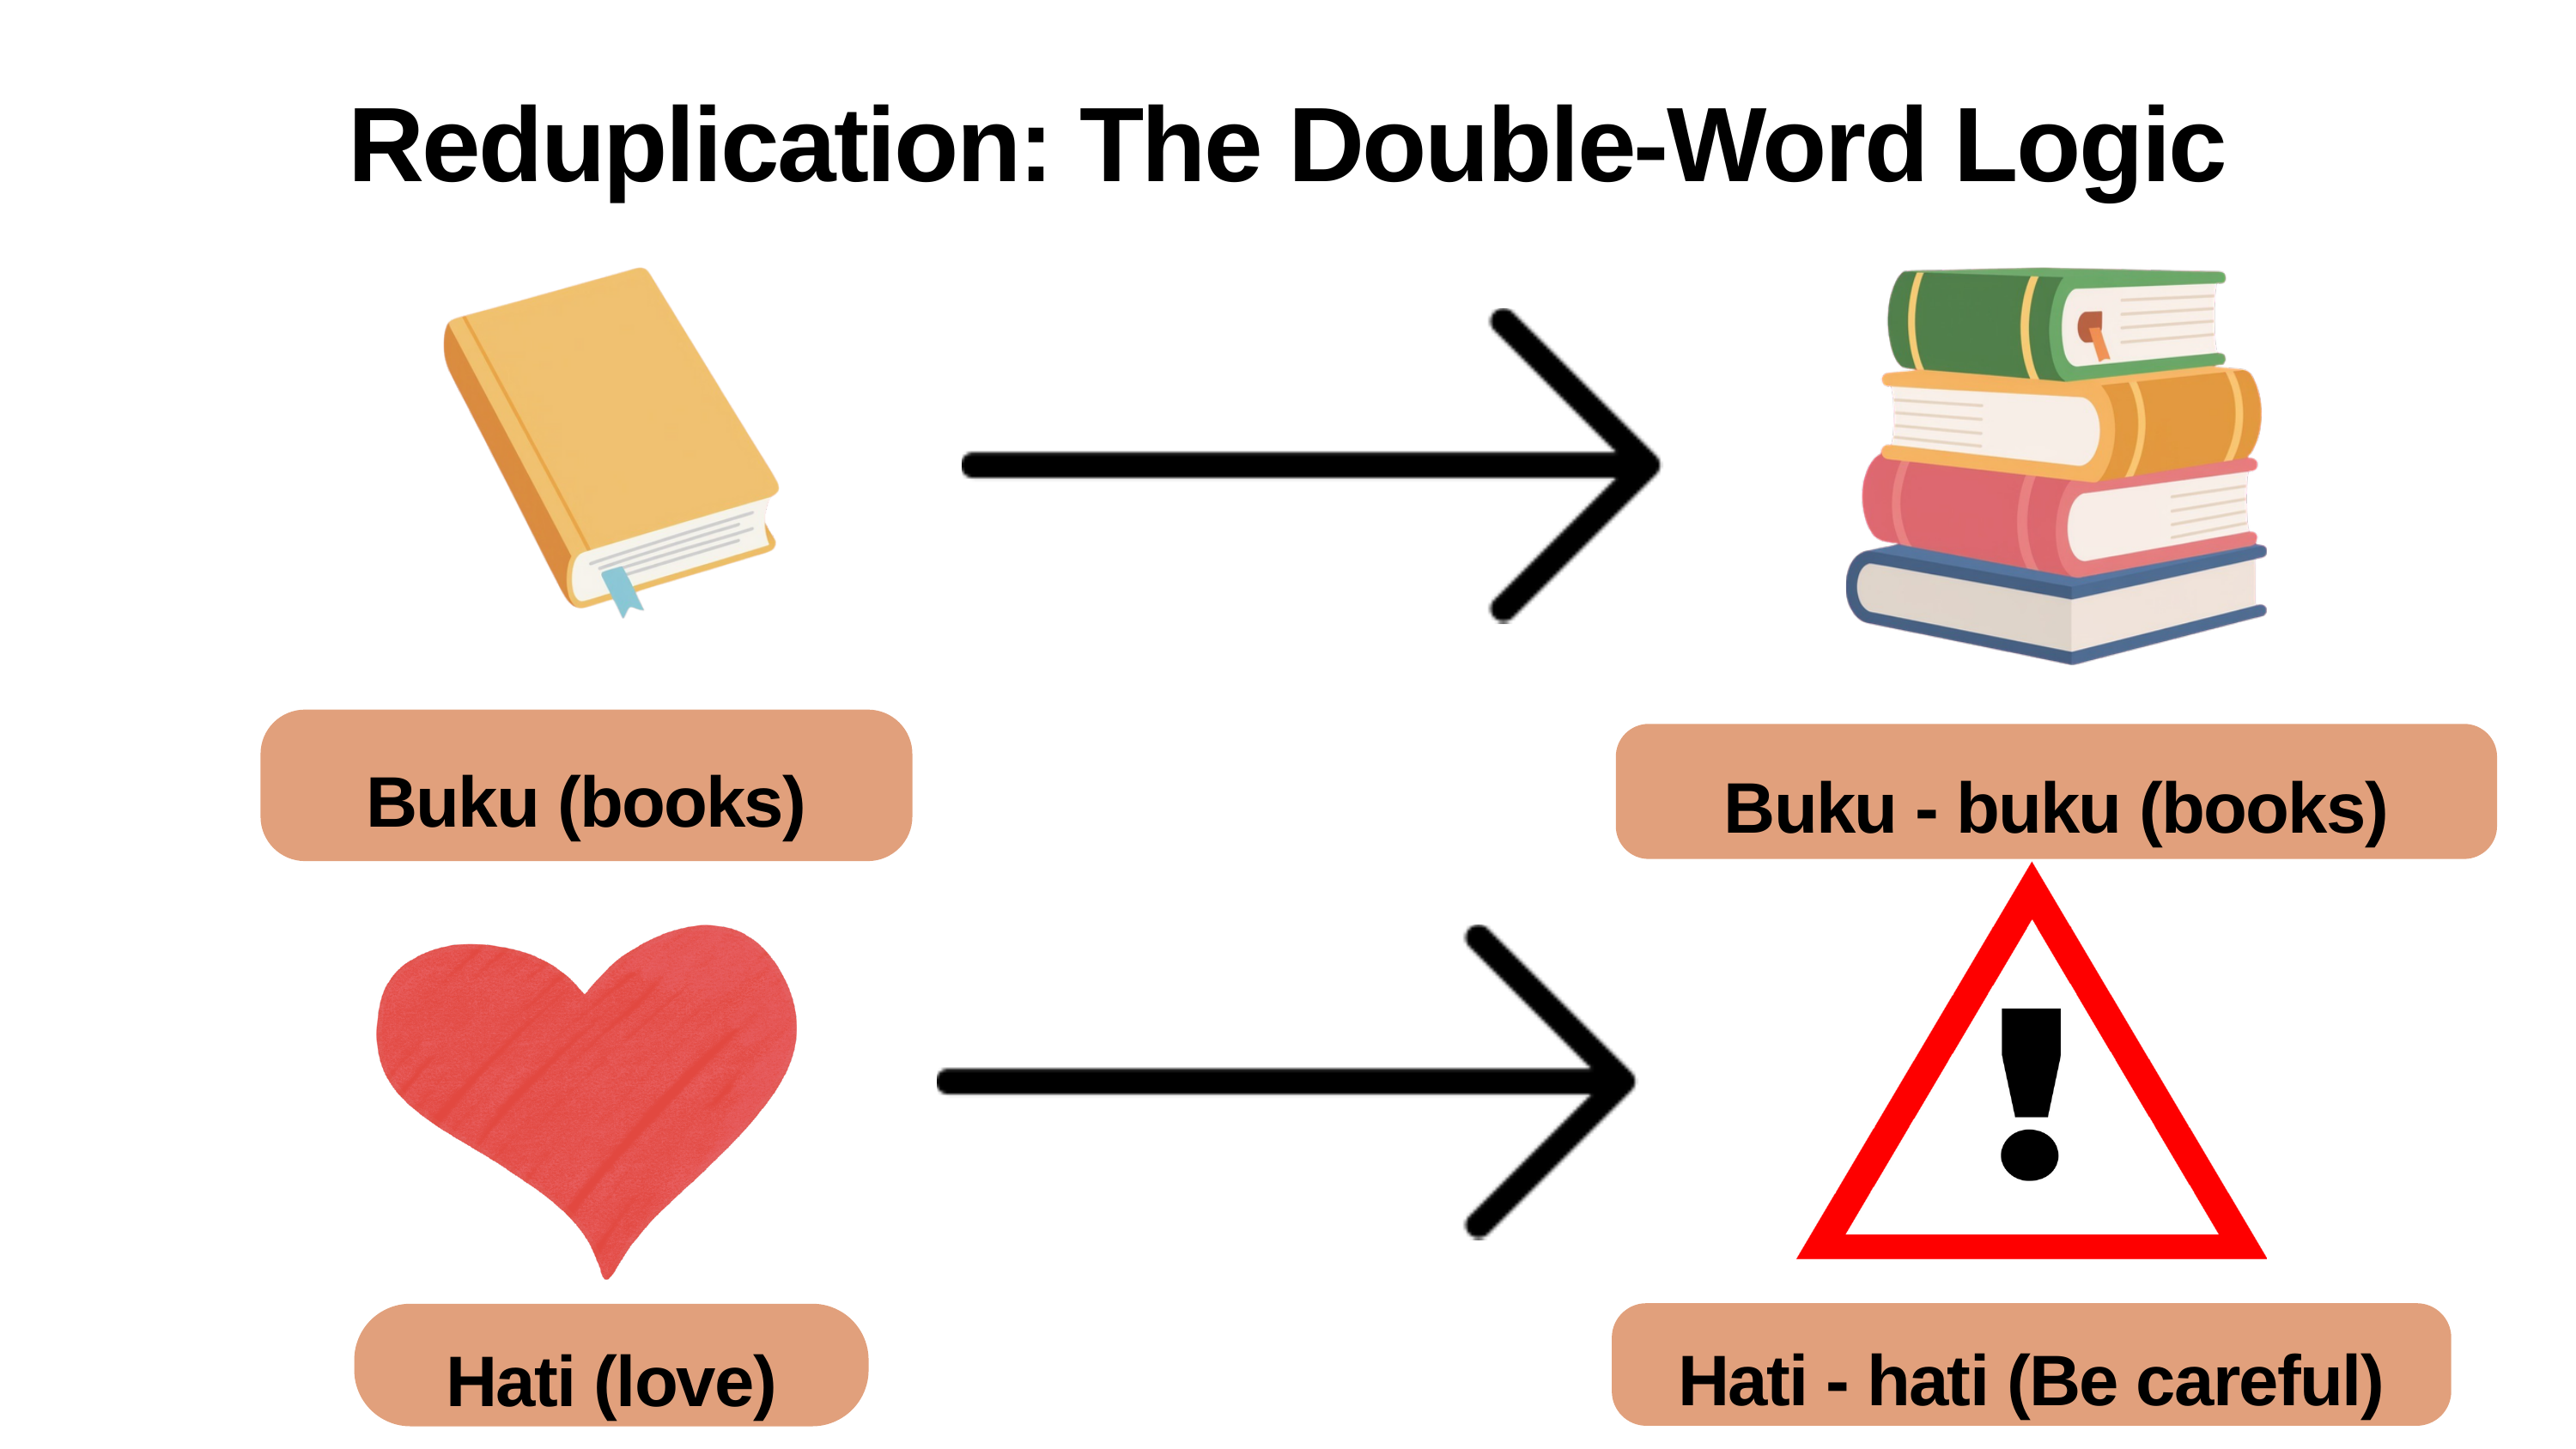

Reduplication: The Double-Word Logic

Buku (books)

Buku - buku (books)

Hati - hati (Be careful)

Hati (love)